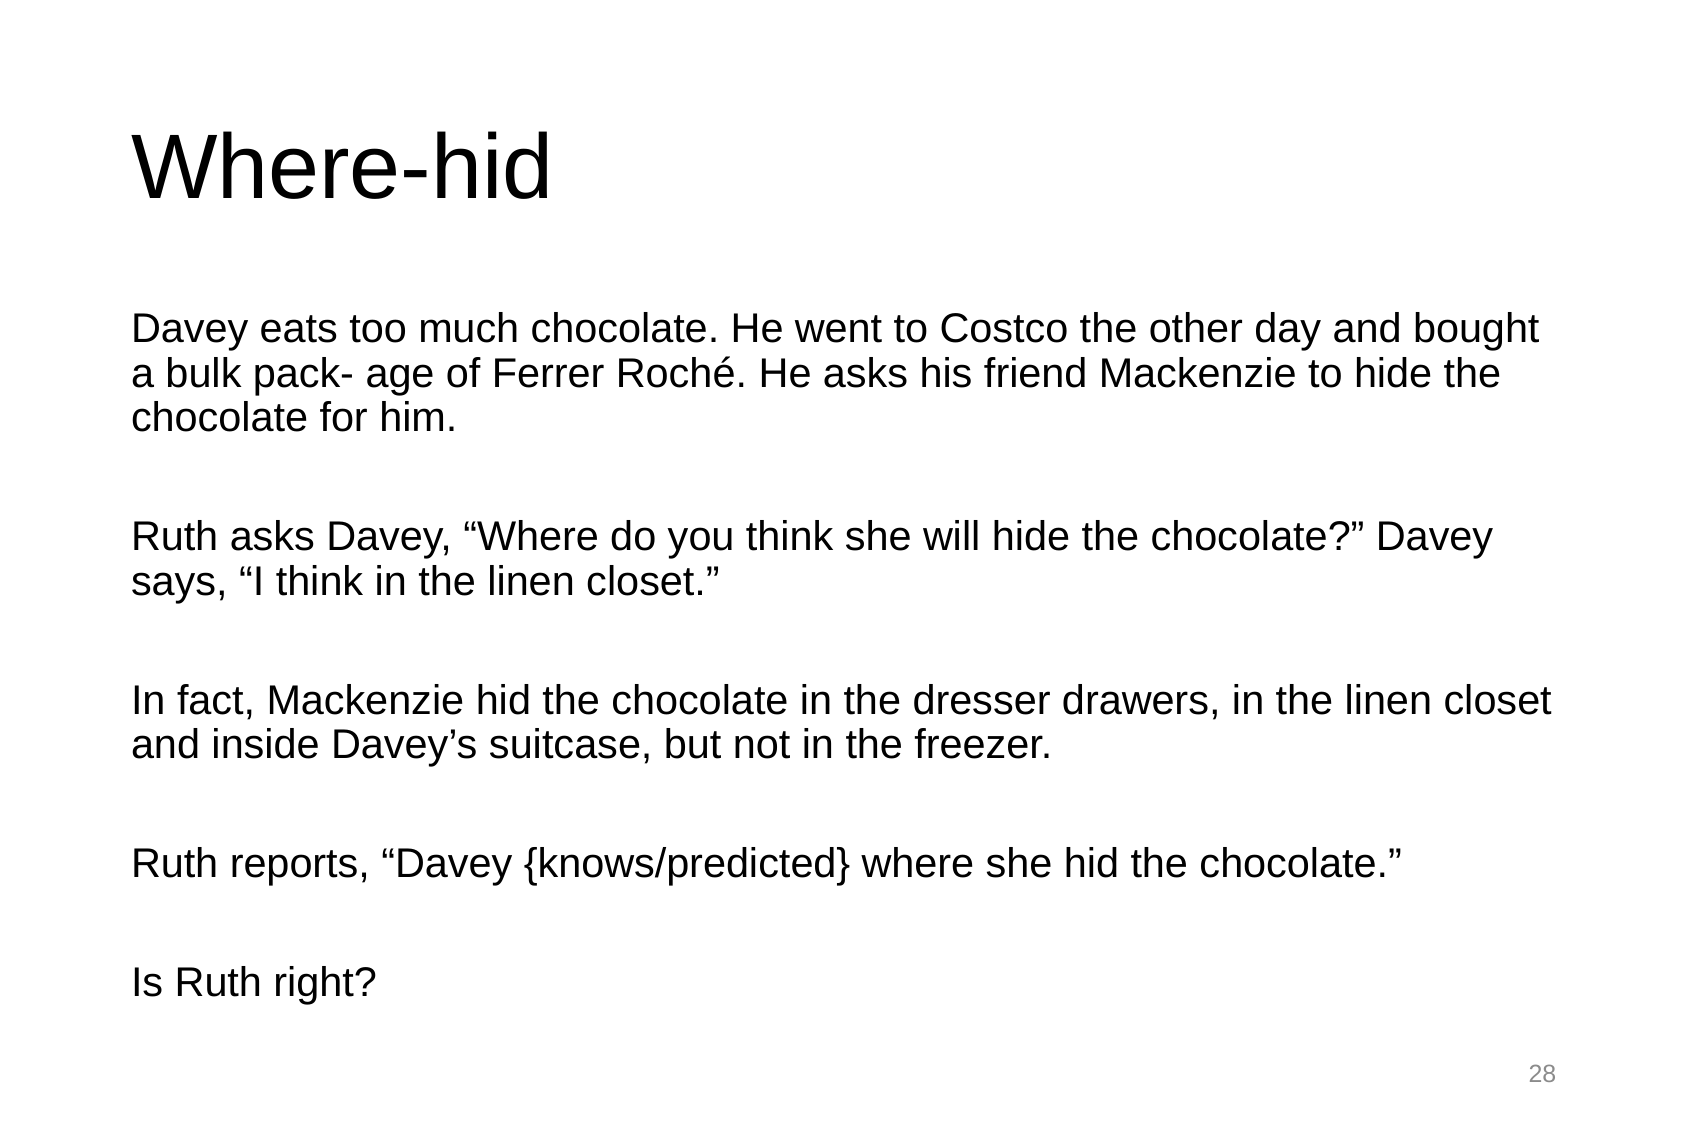

# Where-hid
Davey eats too much chocolate. He went to Costco the other day and bought a bulk pack- age of Ferrer Roché. He asks his friend Mackenzie to hide the chocolate for him.

Ruth asks Davey, “Where do you think she will hide the chocolate?” Davey says, “I think in the linen closet.”

In fact, Mackenzie hid the chocolate in the dresser drawers, in the linen closet and inside Davey’s suitcase, but not in the freezer.

Ruth reports, “Davey {knows/predicted} where she hid the chocolate.”

Is Ruth right?
28